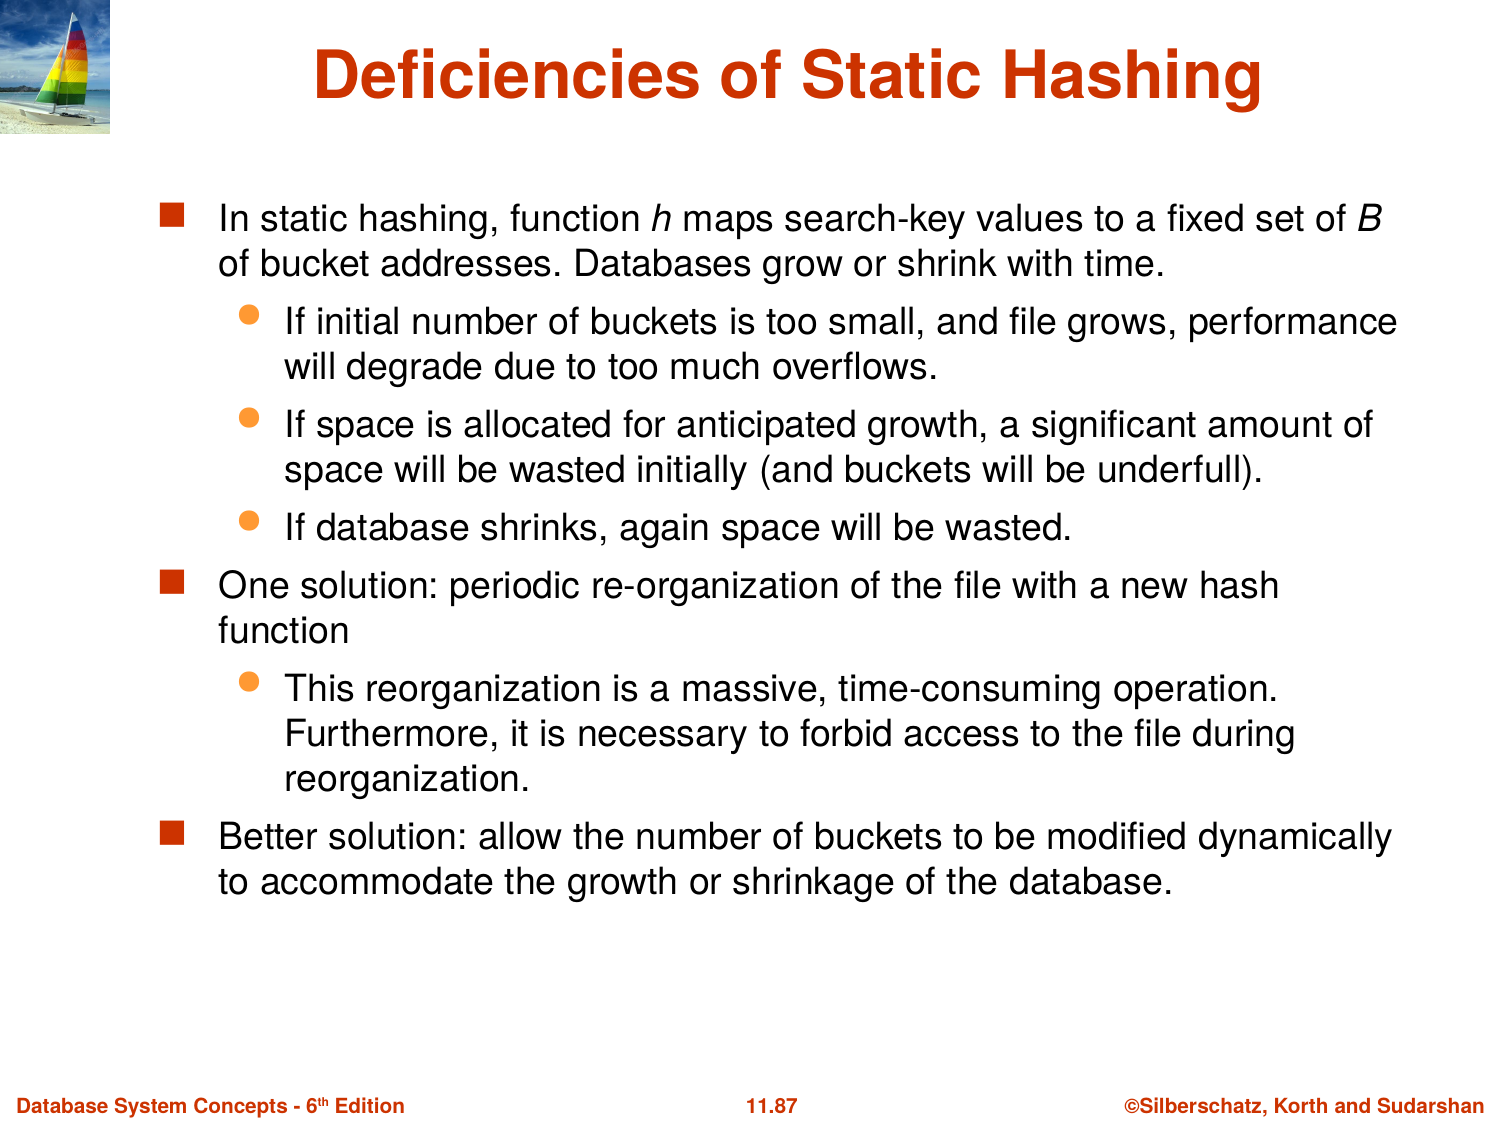

# Deficiencies of Static Hashing
In static hashing, function h maps search-key values to a fixed set of B of bucket addresses. Databases grow or shrink with time.
If initial number of buckets is too small, and file grows, performance will degrade due to too much overflows.
If space is allocated for anticipated growth, a significant amount of space will be wasted initially (and buckets will be underfull).
If database shrinks, again space will be wasted.
One solution: periodic re-organization of the file with a new hash function
This reorganization is a massive, time-consuming operation. Furthermore, it is necessary to forbid access to the file during reorganization.
Better solution: allow the number of buckets to be modified dynamically to accommodate the growth or shrinkage of the database.